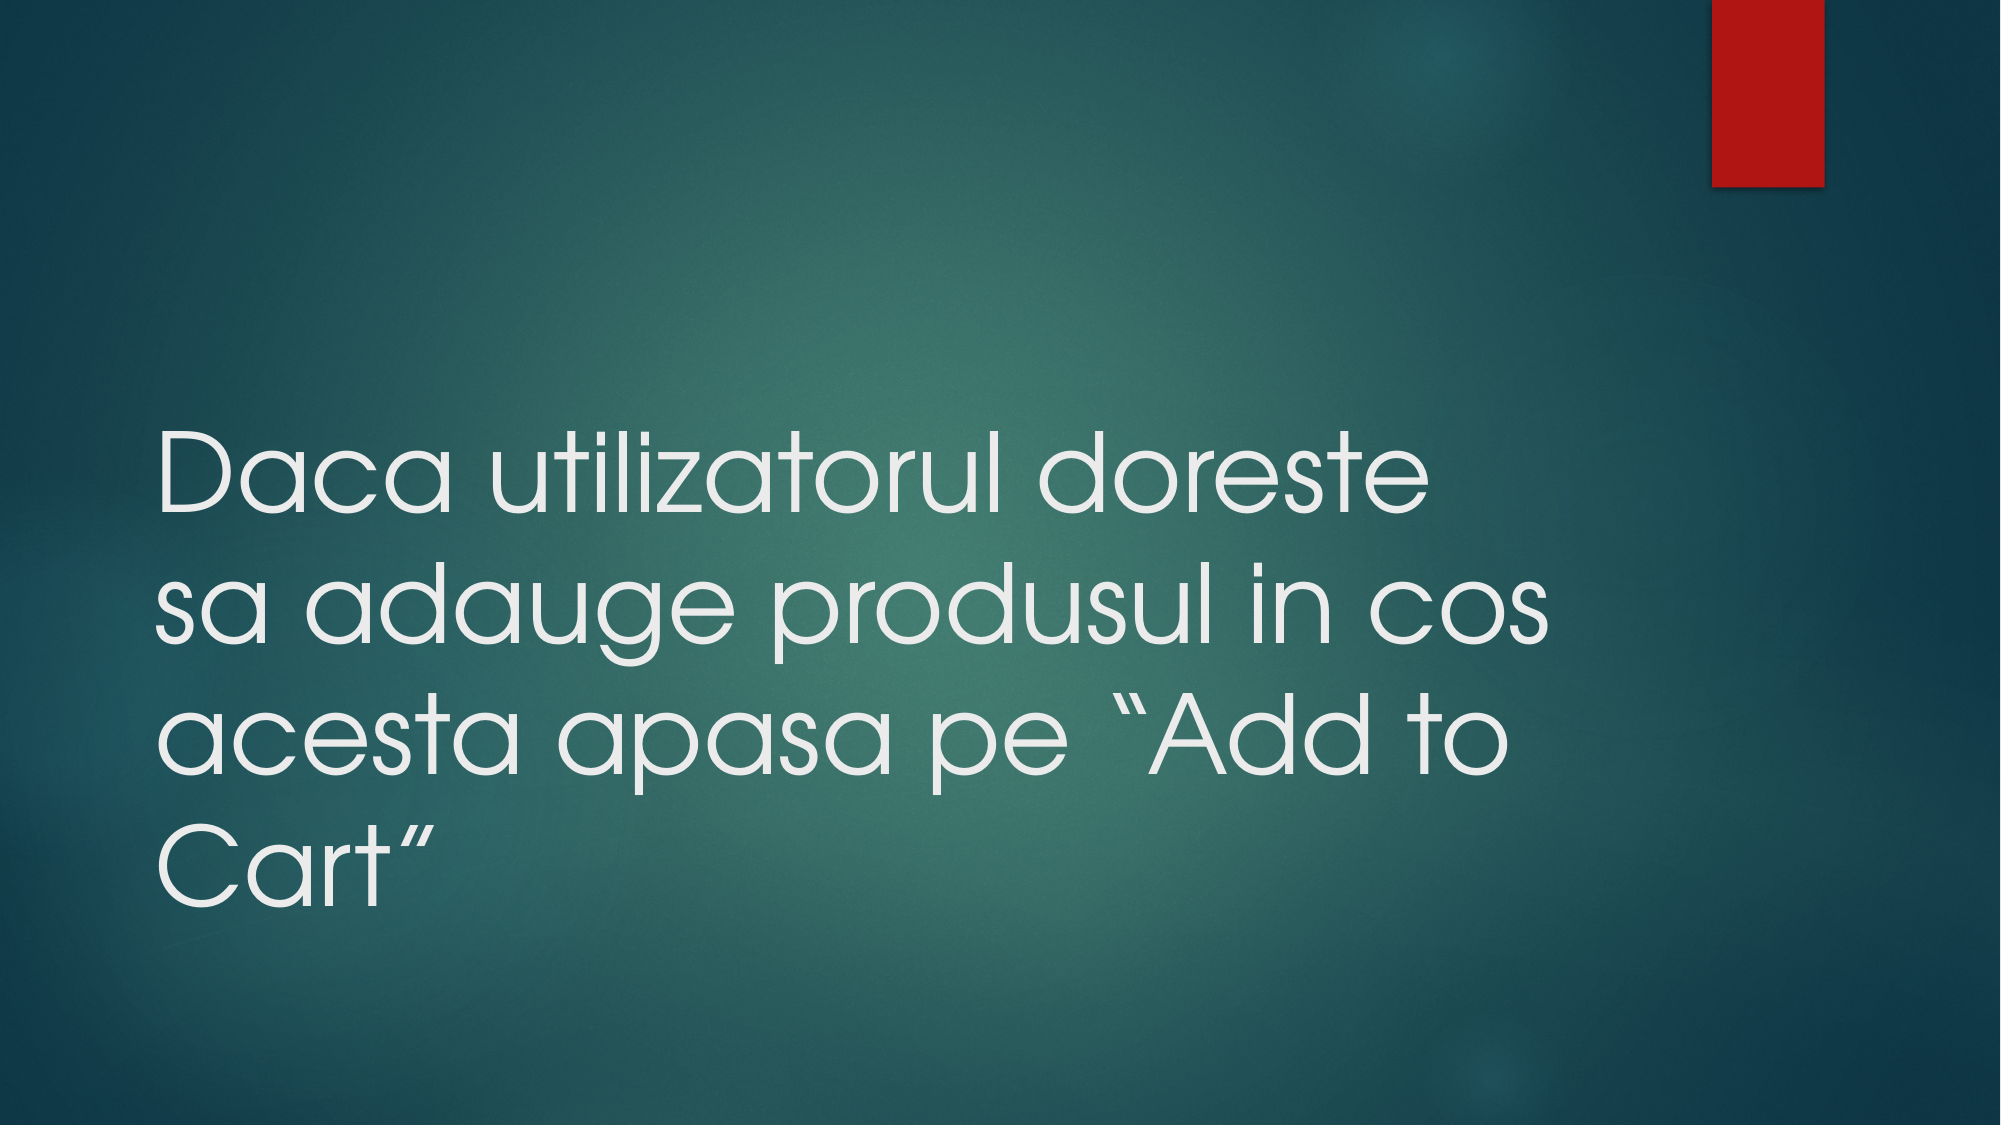

# Daca utilizatorul doreste sa adauge produsul in cos acesta apasa pe “Add to Cart”